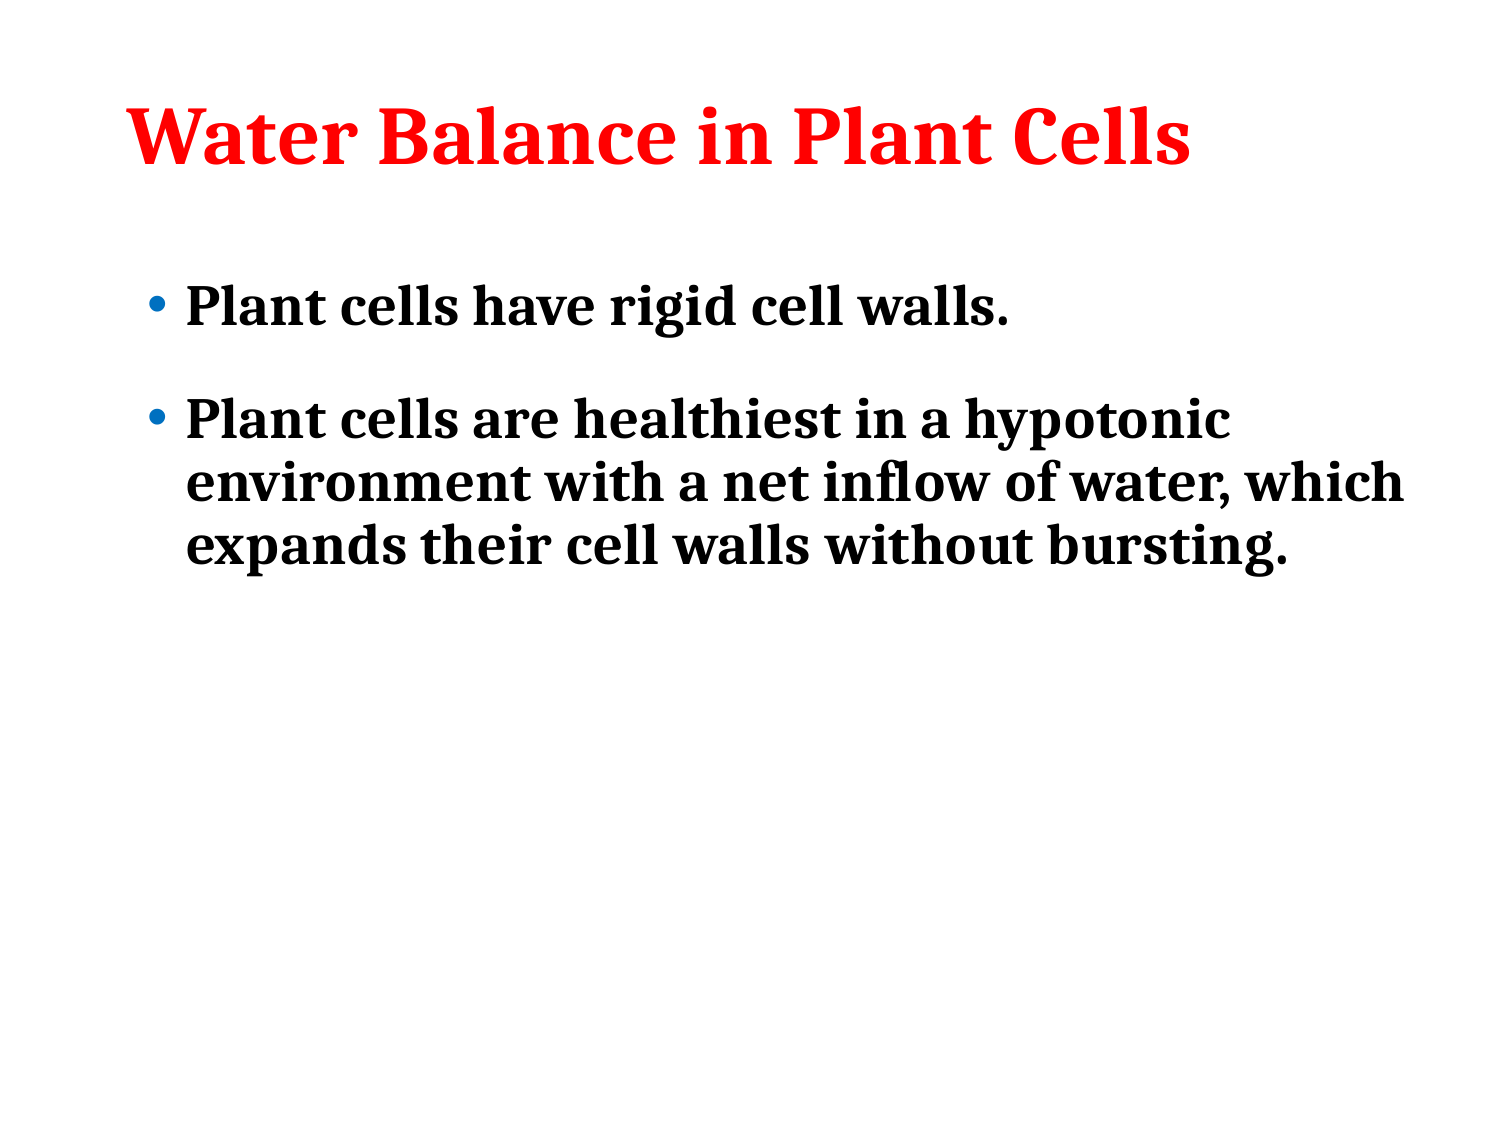

# Water Balance in Plant Cells
Plant cells have rigid cell walls.
Plant cells are healthiest in a hypotonic environment with a net inflow of water, which expands their cell walls without bursting.